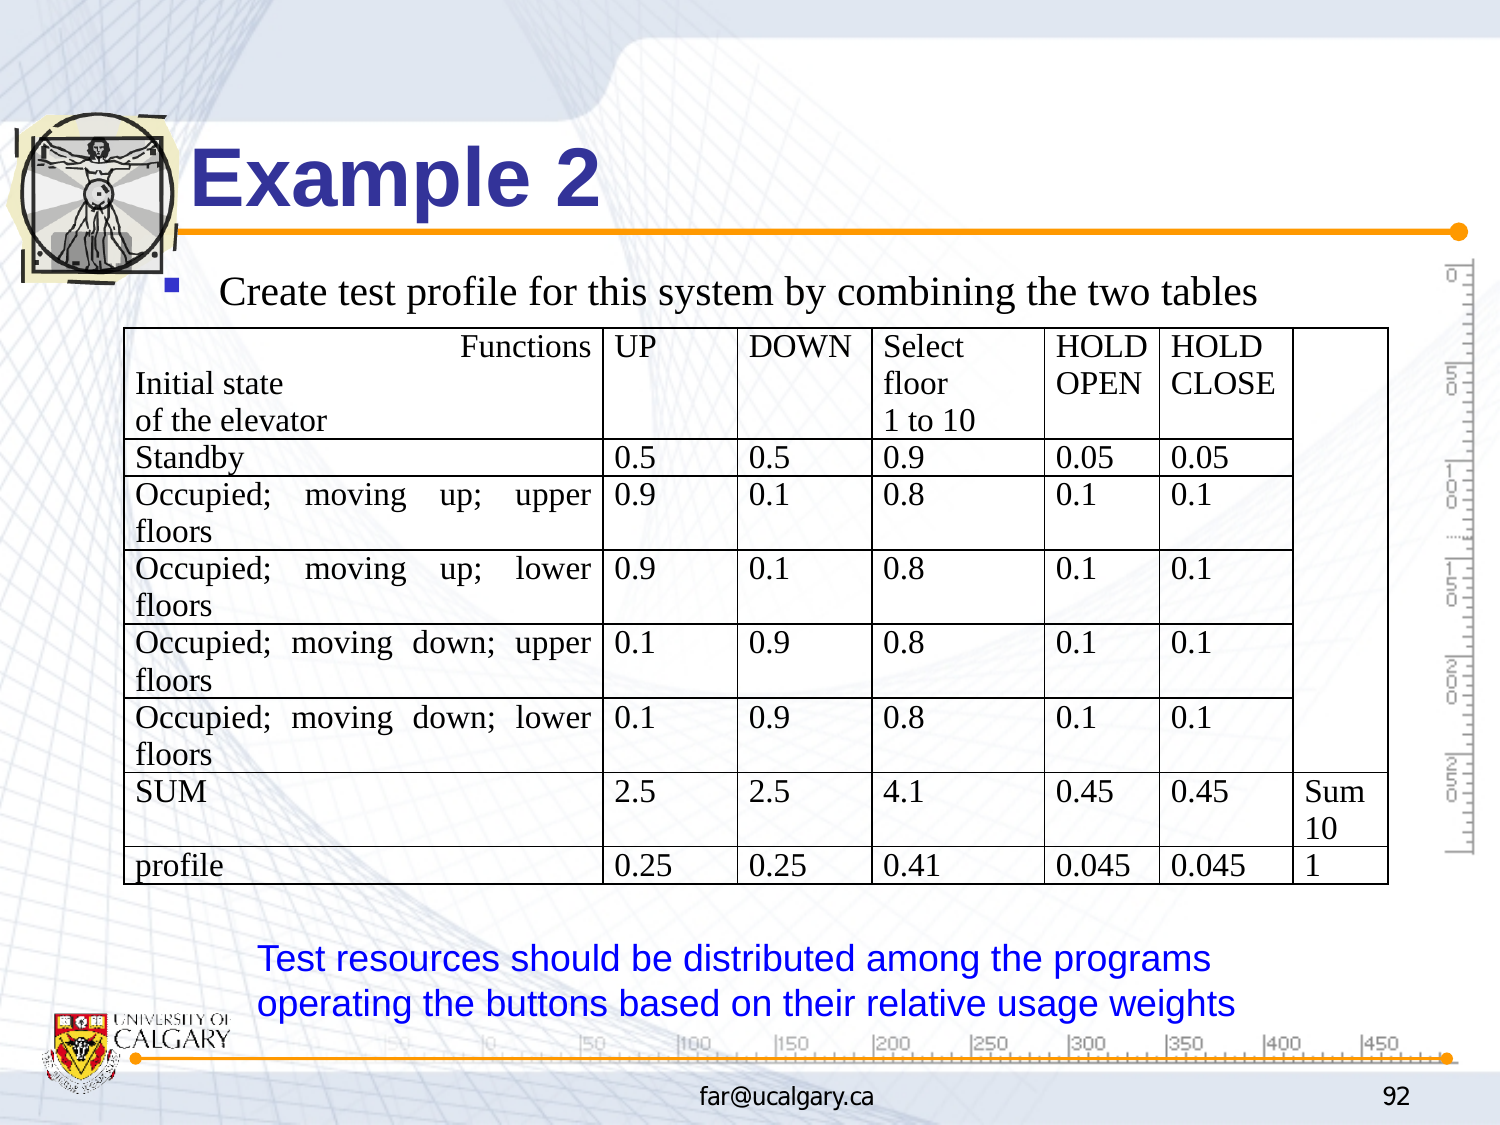

# Example 2
Create test profile for this system by combining the two tables
| Functions Initial state of the elevator | UP | DOWN | Select floor 1 to 10 | HOLD OPEN | HOLD CLOSE |  |
| --- | --- | --- | --- | --- | --- | --- |
| Standby | 0.5 | 0.5 | 0.9 | 0.05 | 0.05 |  |
| Occupied; moving up; upper floors | 0.9 | 0.1 | 0.8 | 0.1 | 0.1 |  |
| Occupied; moving up; lower floors | 0.9 | 0.1 | 0.8 | 0.1 | 0.1 |  |
| Occupied; moving down; upper floors | 0.1 | 0.9 | 0.8 | 0.1 | 0.1 |  |
| Occupied; moving down; lower floors | 0.1 | 0.9 | 0.8 | 0.1 | 0.1 |  |
| SUM | 2.5 | 2.5 | 4.1 | 0.45 | 0.45 | Sum 10 |
| profile | 0.25 | 0.25 | 0.41 | 0.045 | 0.045 | 1 |
Test resources should be distributed among the programs operating the buttons based on their relative usage weights
far@ucalgary.ca
92